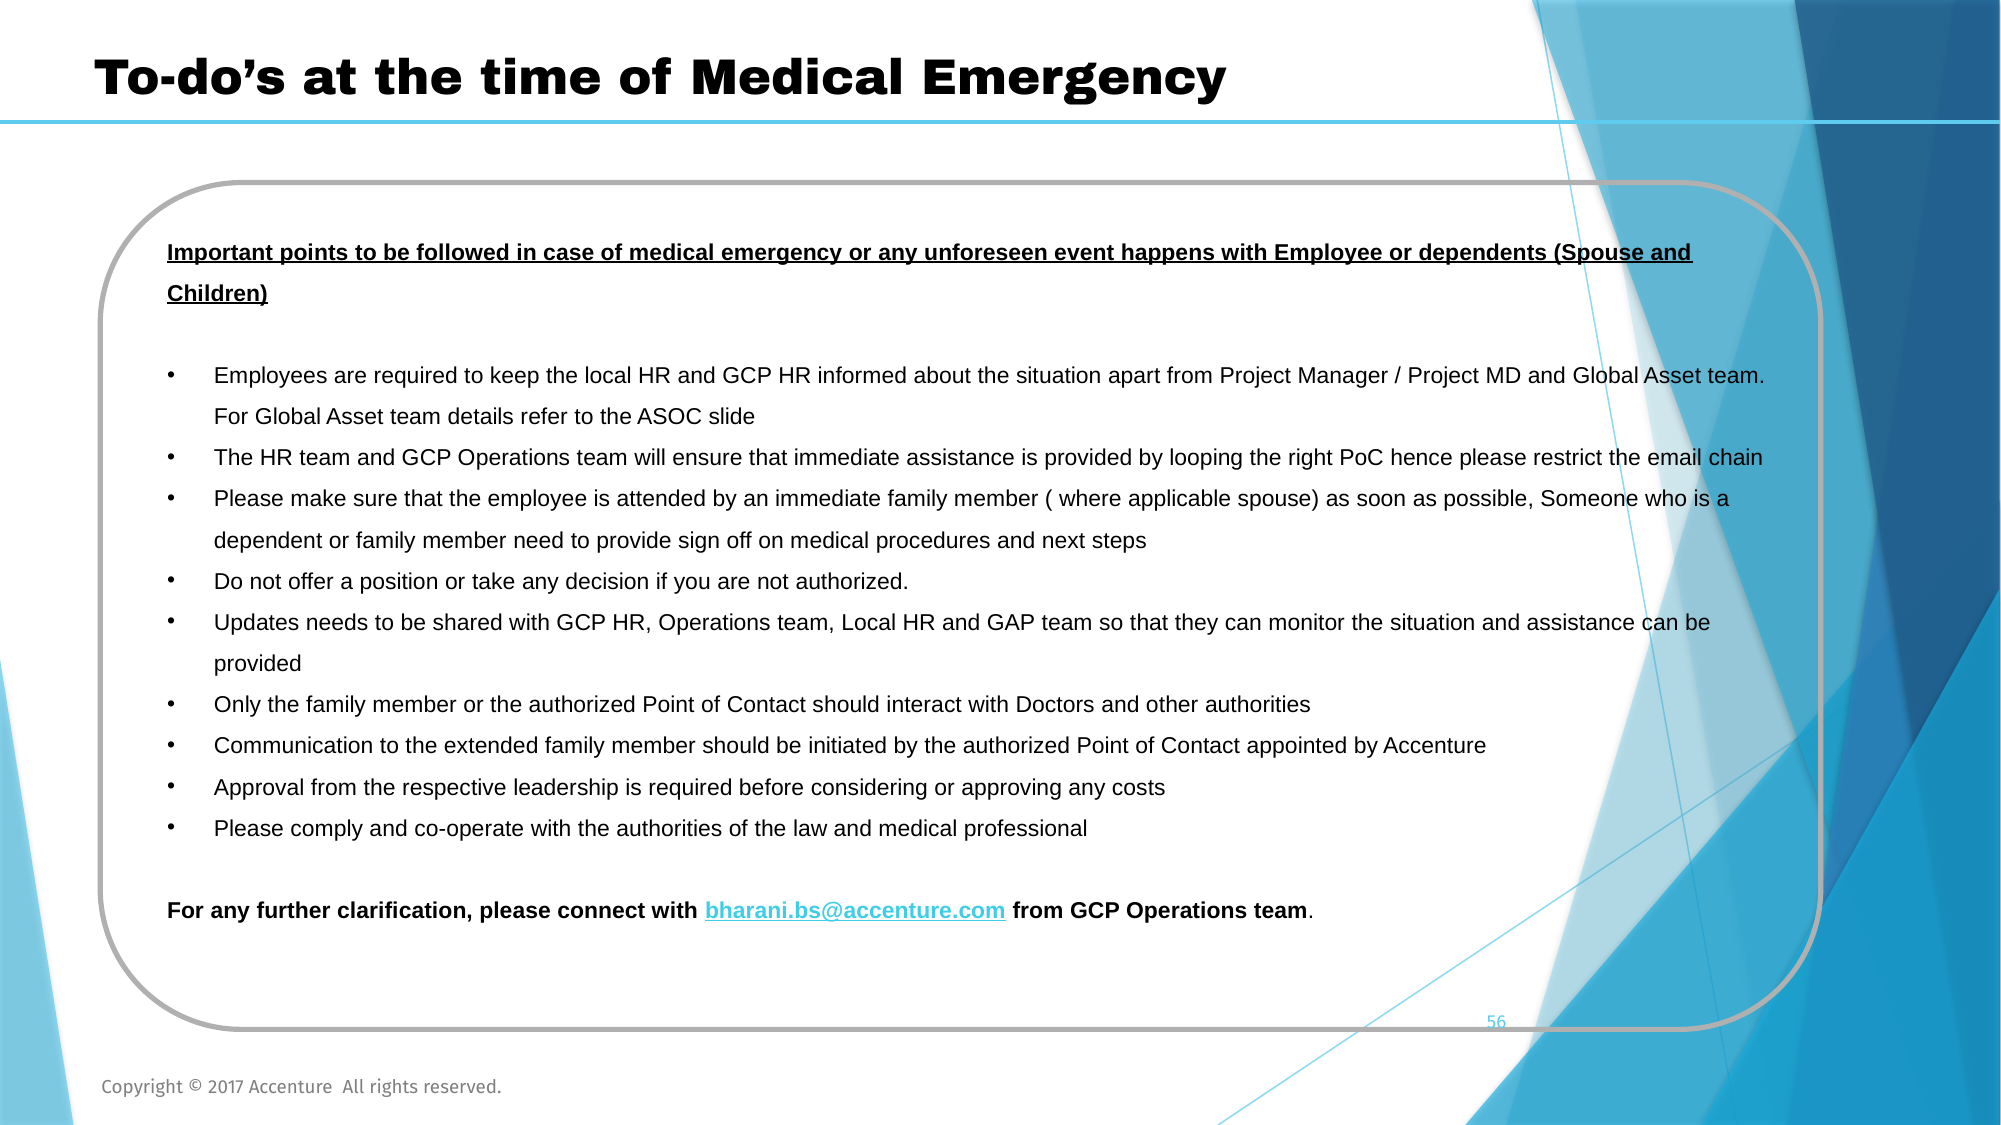

# To-do’s at the time of Medical Emergency

Important points to be followed in case of medical emergency or any unforeseen event happens with Employee or dependents (Spouse and Children)

Employees are required to keep the local HR and GCP HR informed about the situation apart from Project Manager / Project MD and Global Asset team. For Global Asset team details refer to the ASOC slide
The HR team and GCP Operations team will ensure that immediate assistance is provided by looping the right PoC hence please restrict the email chain
Please make sure that the employee is attended by an immediate family member ( where applicable spouse) as soon as possible, Someone who is a dependent or family member need to provide sign off on medical procedures and next steps
Do not offer a position or take any decision if you are not authorized.
Updates needs to be shared with GCP HR, Operations team, Local HR and GAP team so that they can monitor the situation and assistance can be provided
Only the family member or the authorized Point of Contact should interact with Doctors and other authorities
Communication to the extended family member should be initiated by the authorized Point of Contact appointed by Accenture
Approval from the respective leadership is required before considering or approving any costs
Please comply and co-operate with the authorities of the law and medical professional

For any further clarification, please connect with bharani.bs@accenture.com from GCP Operations team.
56